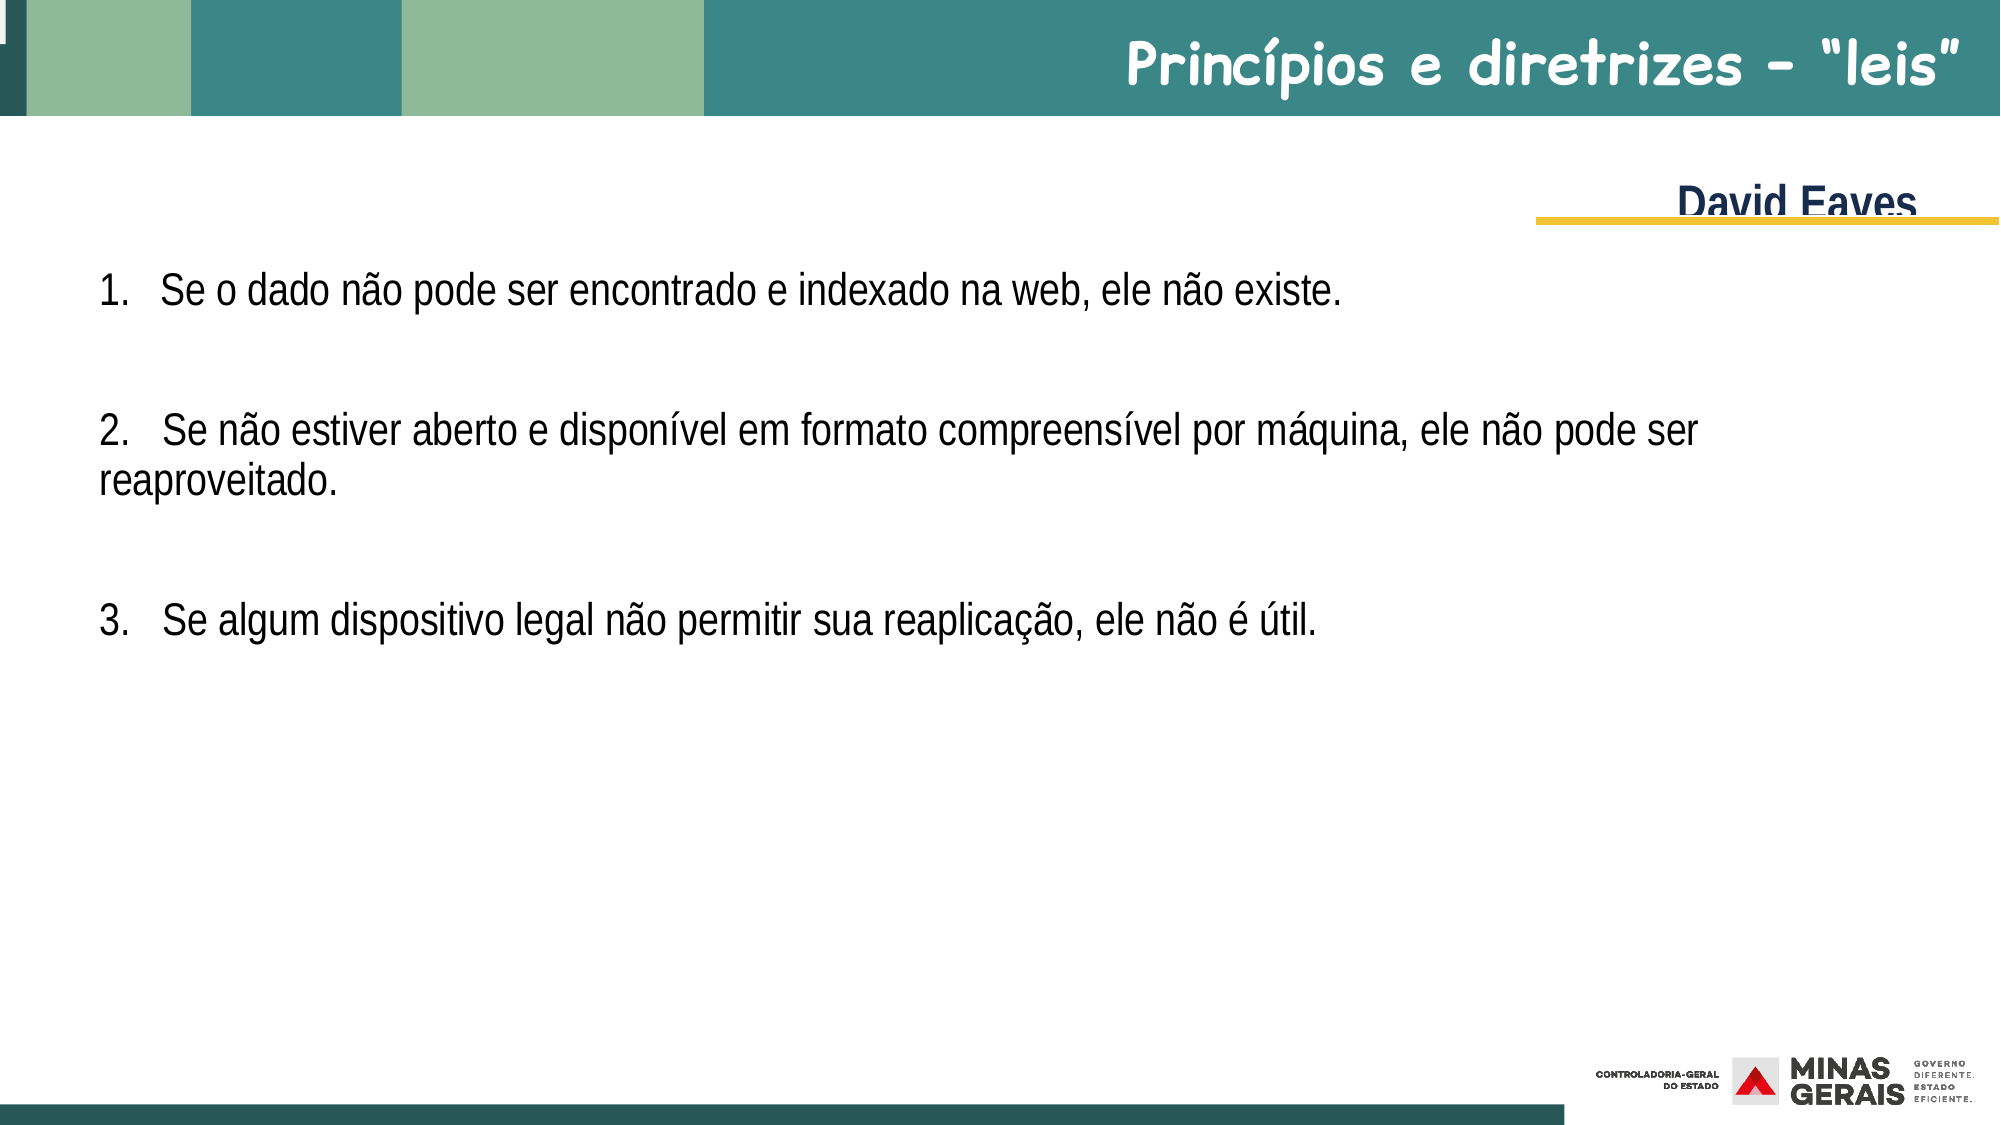

# Princípios e diretrizes – “leis”
David Eaves

Se o dado não pode ser encontrado e indexado na web, ele não existe.

2.   Se não estiver aberto e disponível em formato compreensível por máquina, ele não pode ser reaproveitado.

3.   Se algum dispositivo legal não permitir sua reaplicação, ele não é útil.